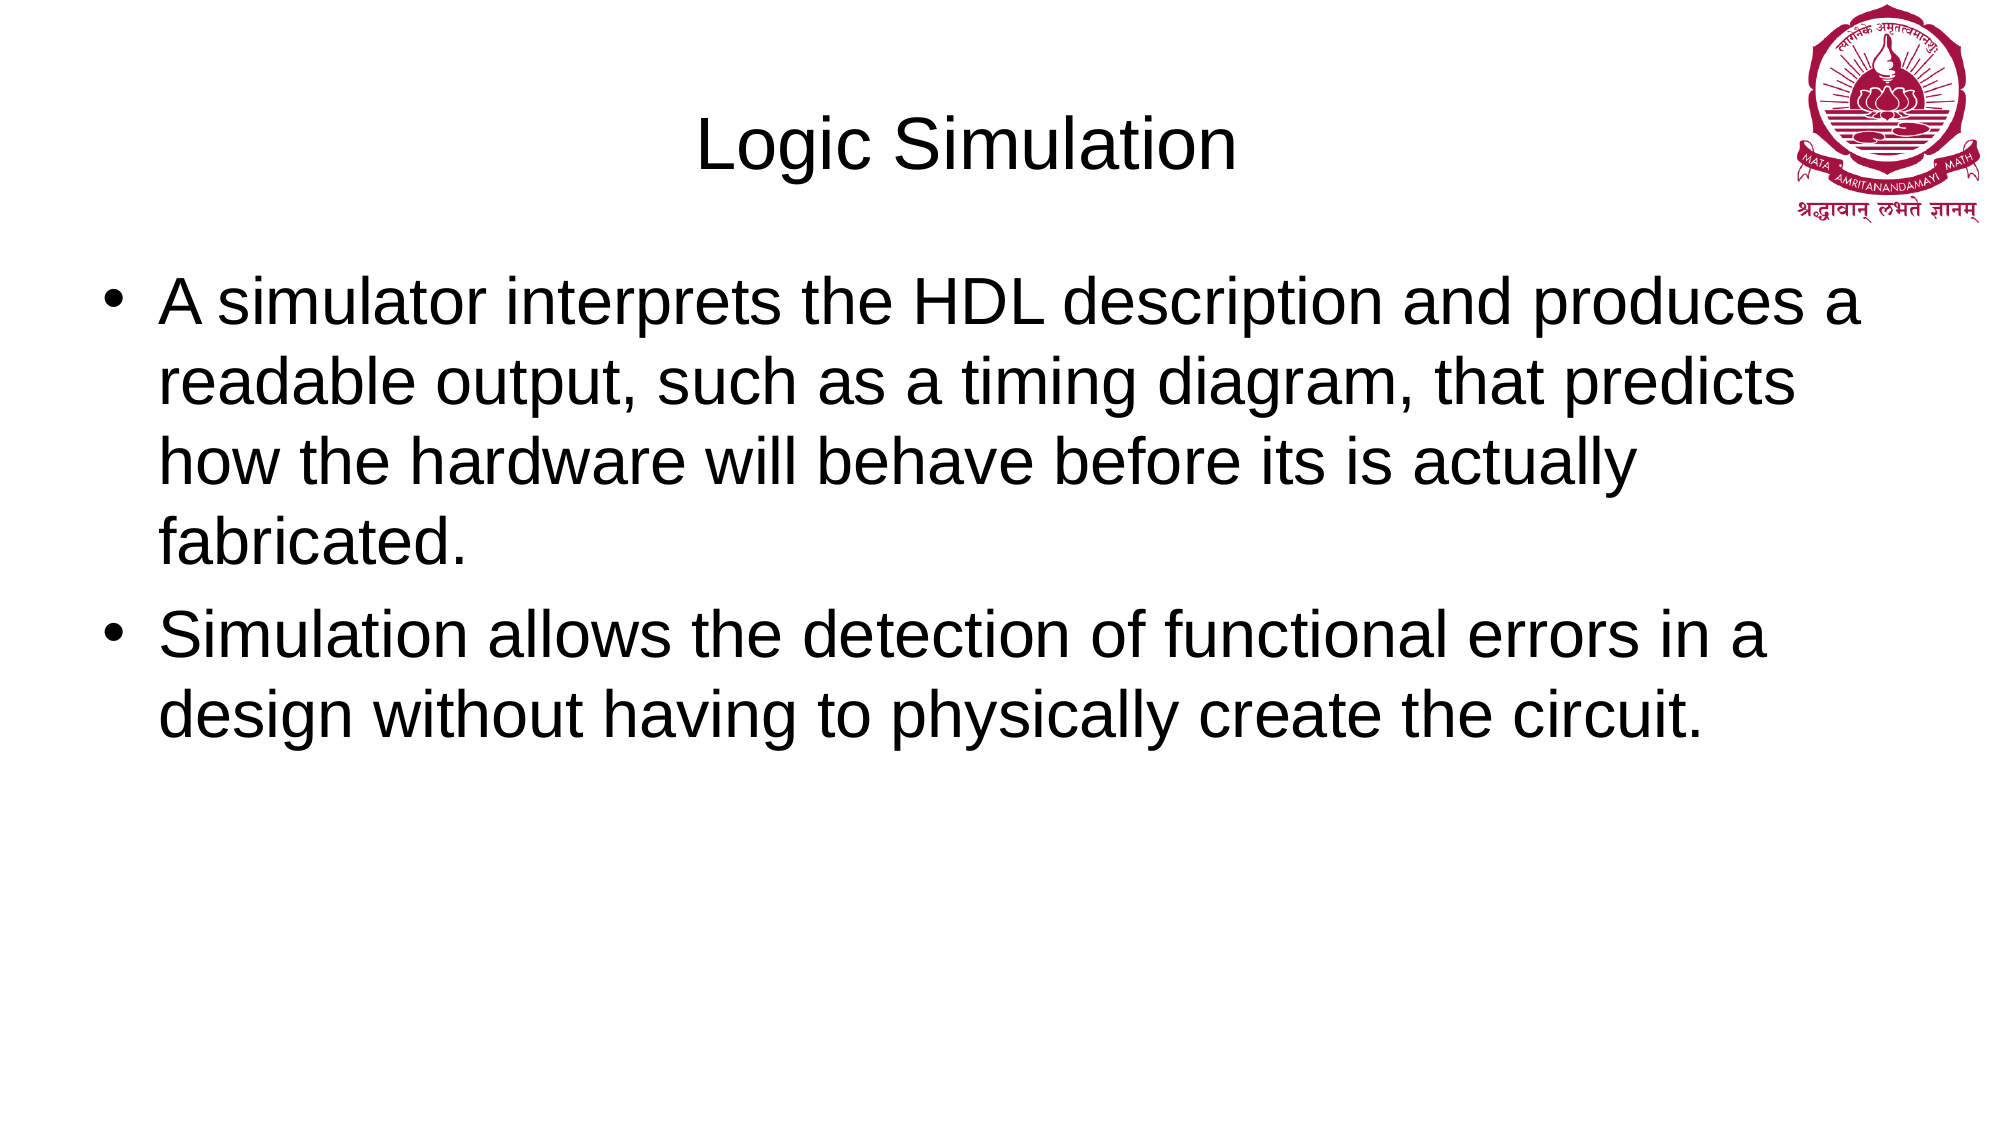

# Logic Simulation
A simulator interprets the HDL description and produces a readable output, such as a timing diagram, that predicts how the hardware will behave before its is actually fabricated.
Simulation allows the detection of functional errors in a design without having to physically create the circuit.